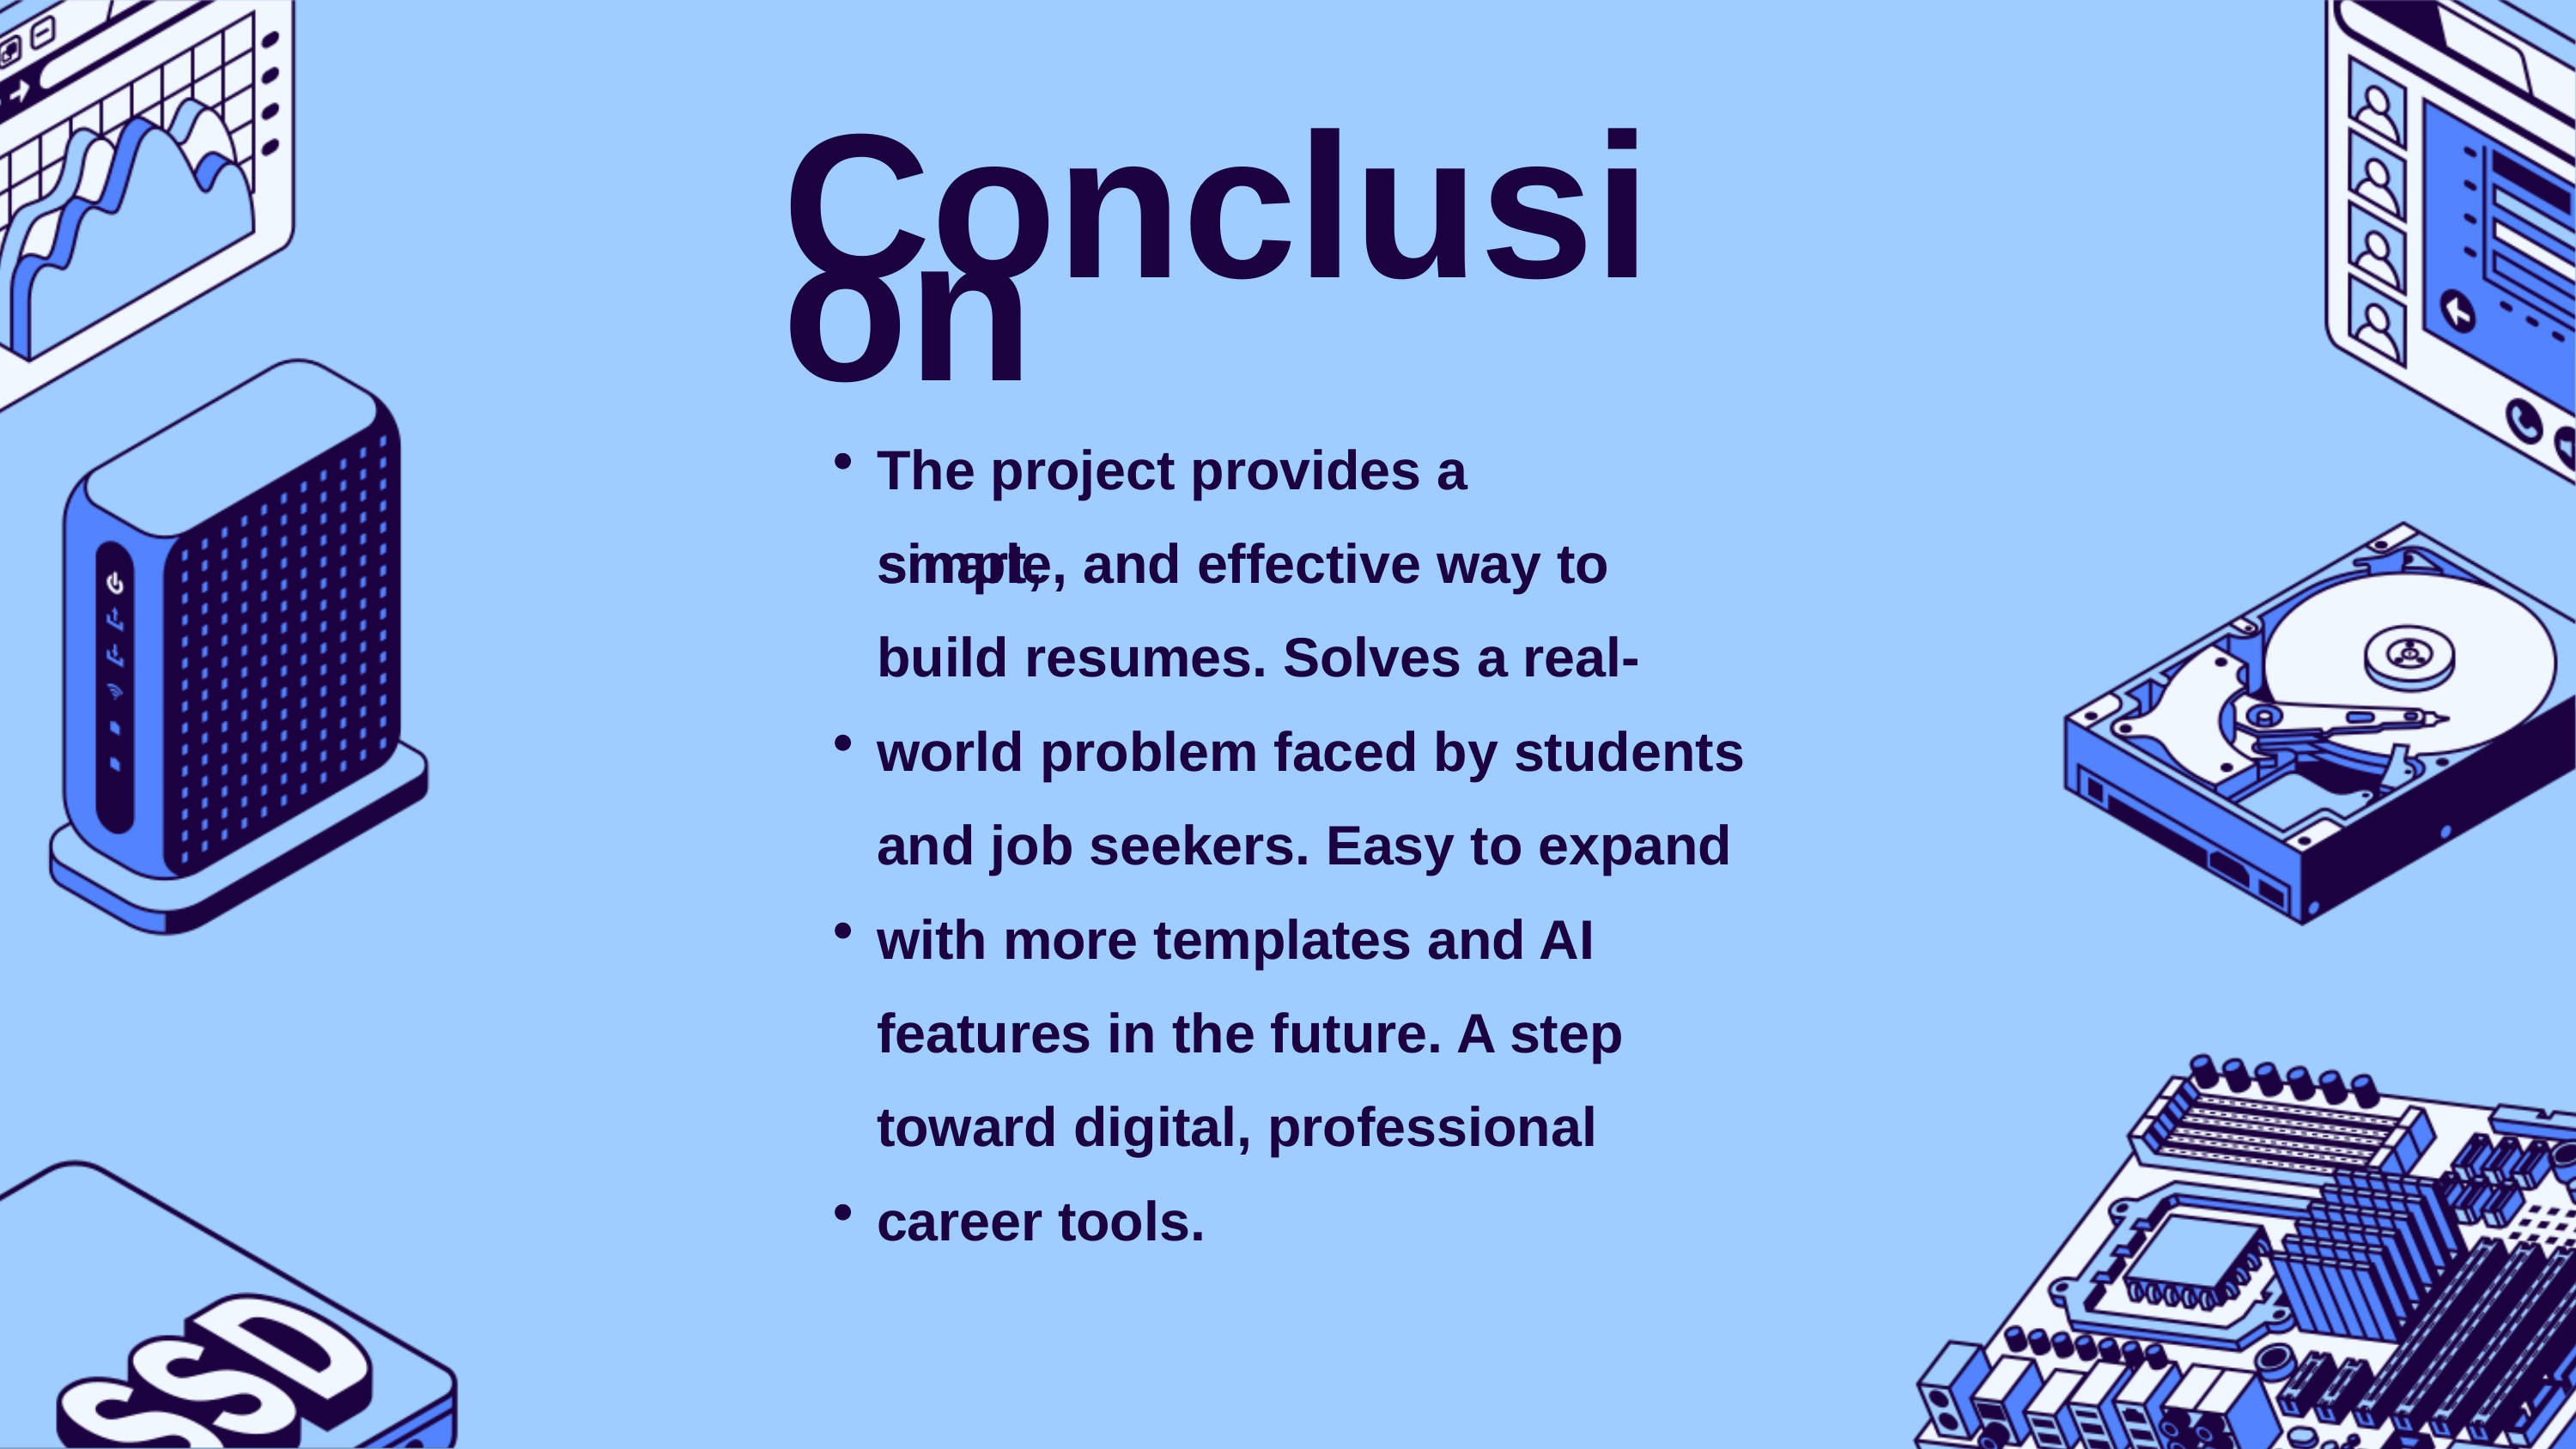

Conclusion

The project provides a smart,

simple, and effective way to build resumes. Solves a real-world problem faced by students and job seekers. Easy to expand with more templates and AI features in the future. A step toward digital, professional career tools.